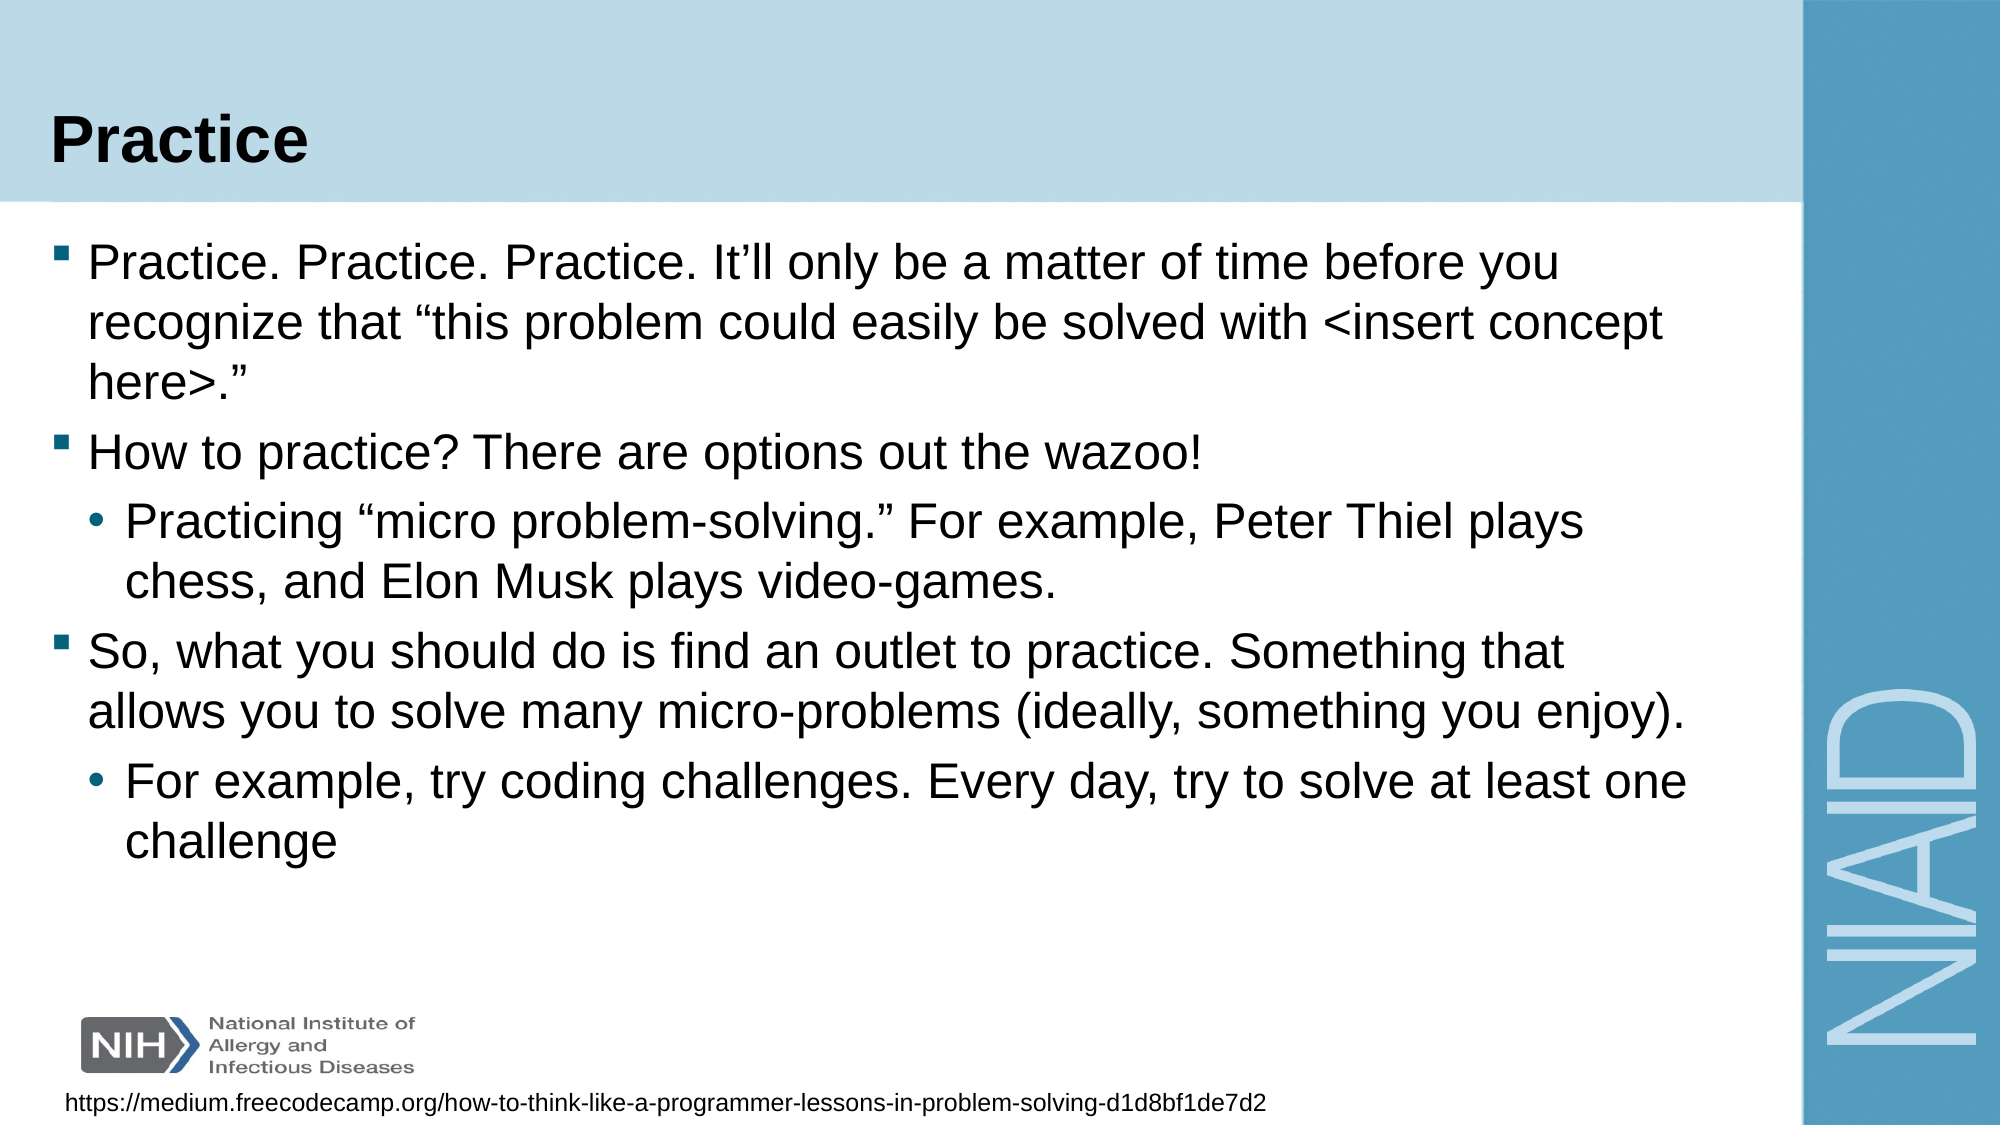

# Practice
Practice. Practice. Practice. It’ll only be a matter of time before you recognize that “this problem could easily be solved with <insert concept here>.”
How to practice? There are options out the wazoo!
Practicing “micro problem-solving.” For example, Peter Thiel plays chess, and Elon Musk plays video-games.
So, what you should do is find an outlet to practice. Something that allows you to solve many micro-problems (ideally, something you enjoy).
For example, try coding challenges. Every day, try to solve at least one challenge
https://medium.freecodecamp.org/how-to-think-like-a-programmer-lessons-in-problem-solving-d1d8bf1de7d2